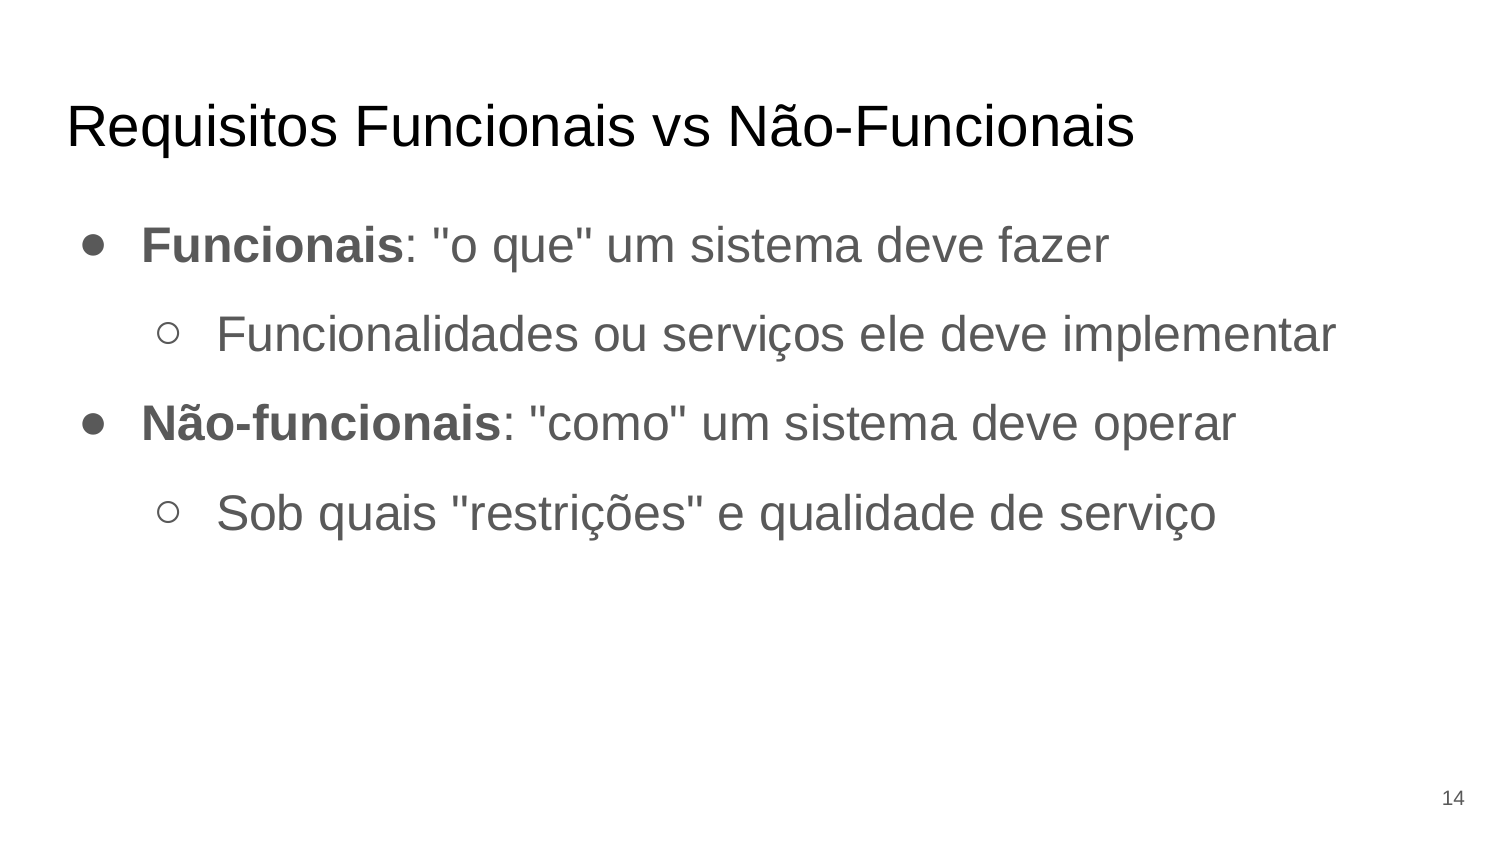

# Requisitos Funcionais vs Não-Funcionais
Funcionais: "o que" um sistema deve fazer
Funcionalidades ou serviços ele deve implementar
Não-funcionais: "como" um sistema deve operar
Sob quais "restrições" e qualidade de serviço
14